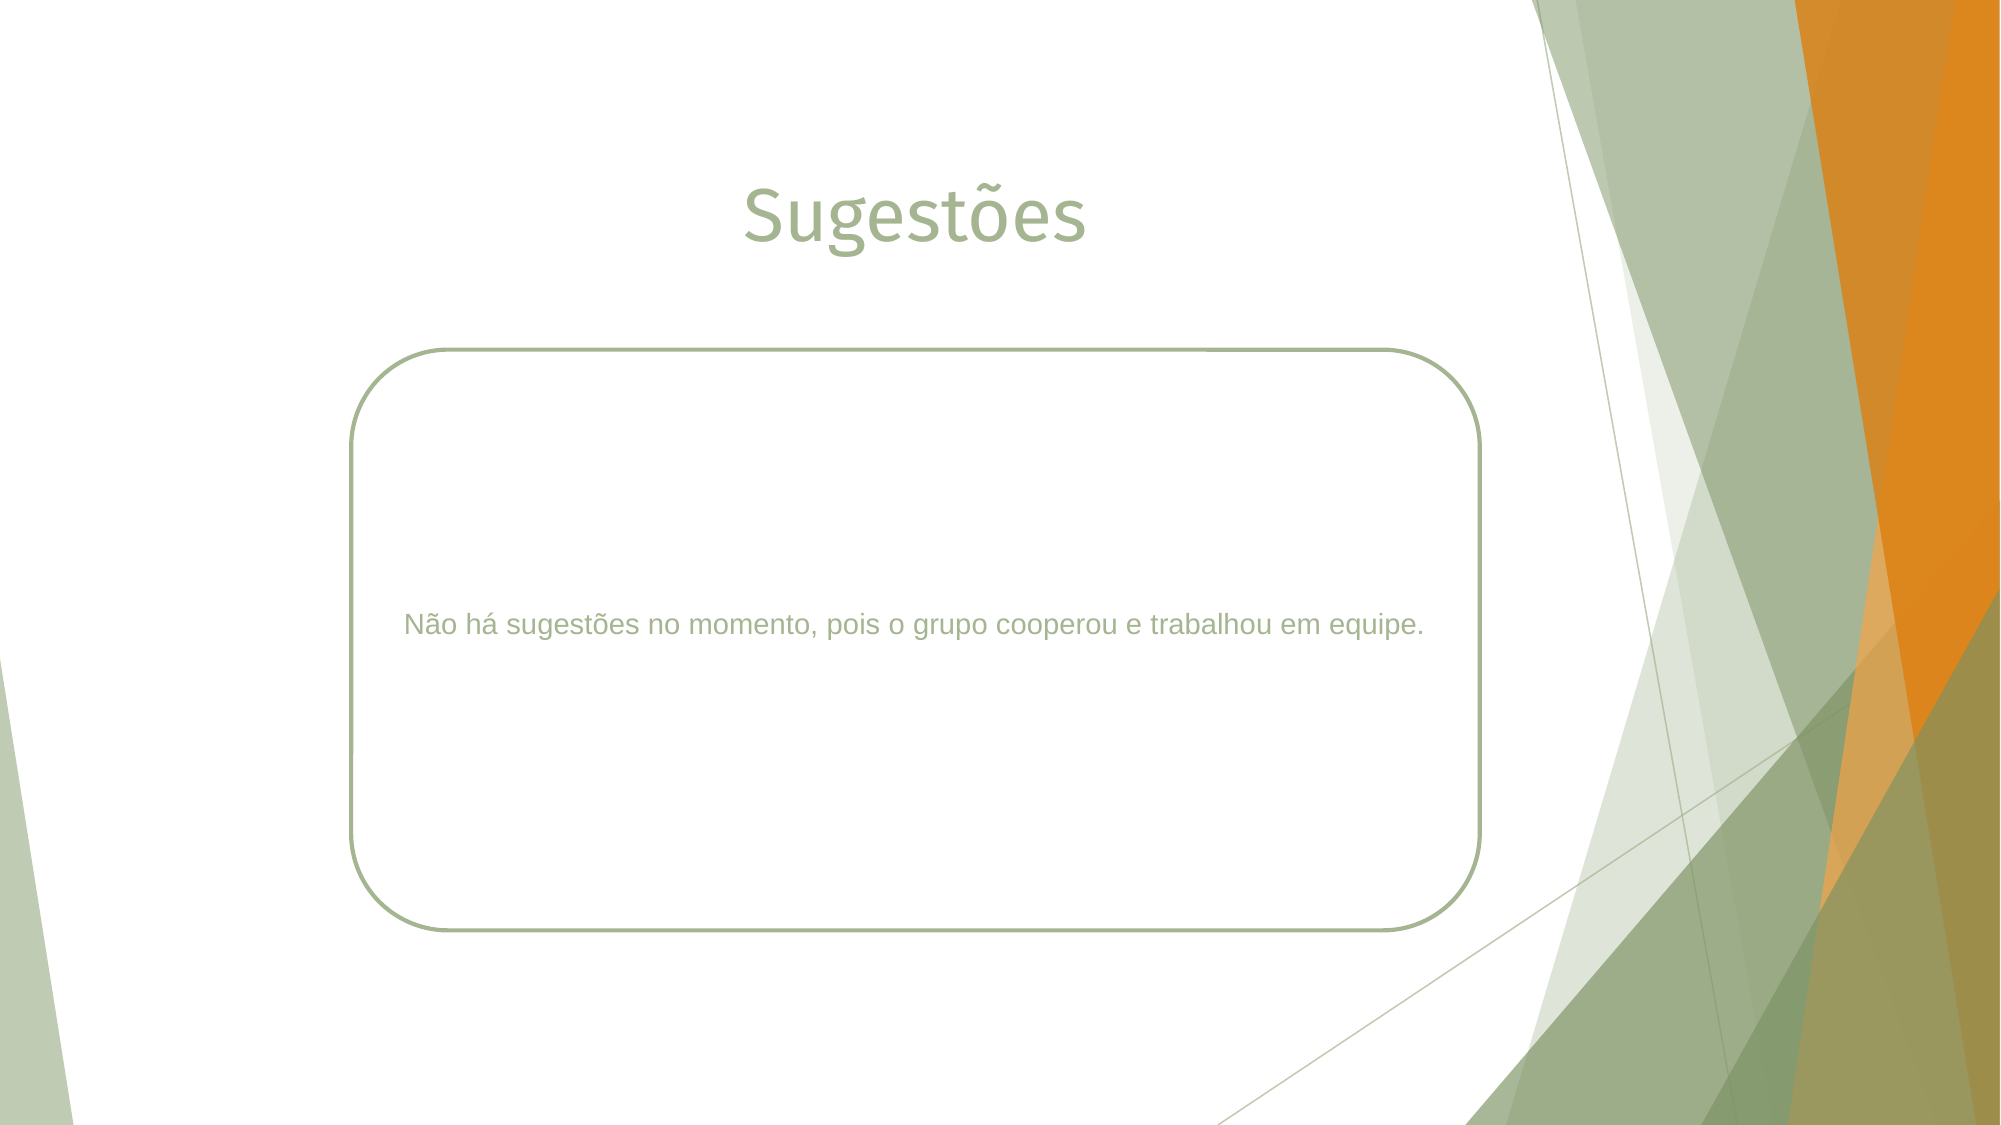

# Sugestões
Não há sugestões no momento, pois o grupo cooperou e trabalhou em equipe.